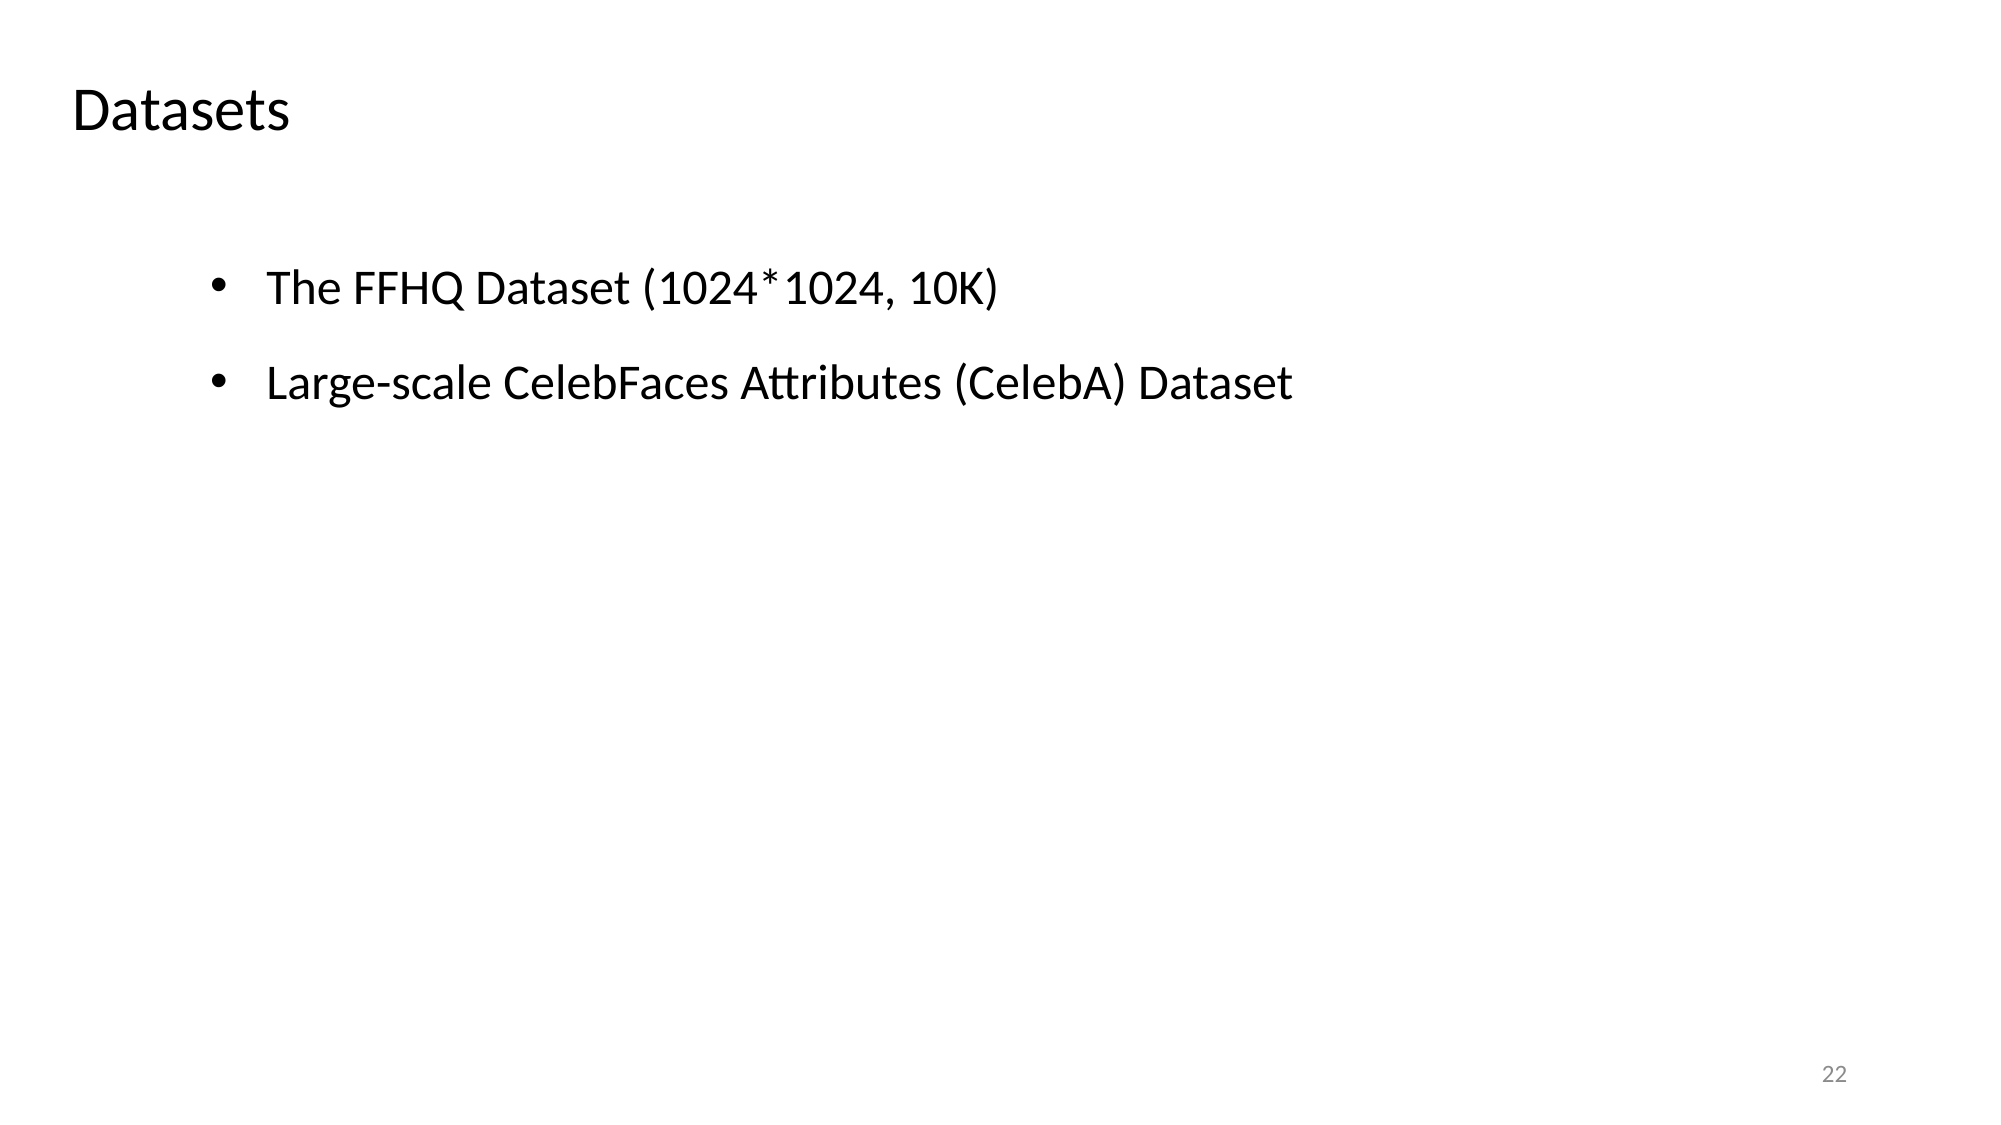

Datasets
The FFHQ Dataset (1024*1024, 10K)

Large-scale CelebFaces Attributes (CelebA) Dataset

22